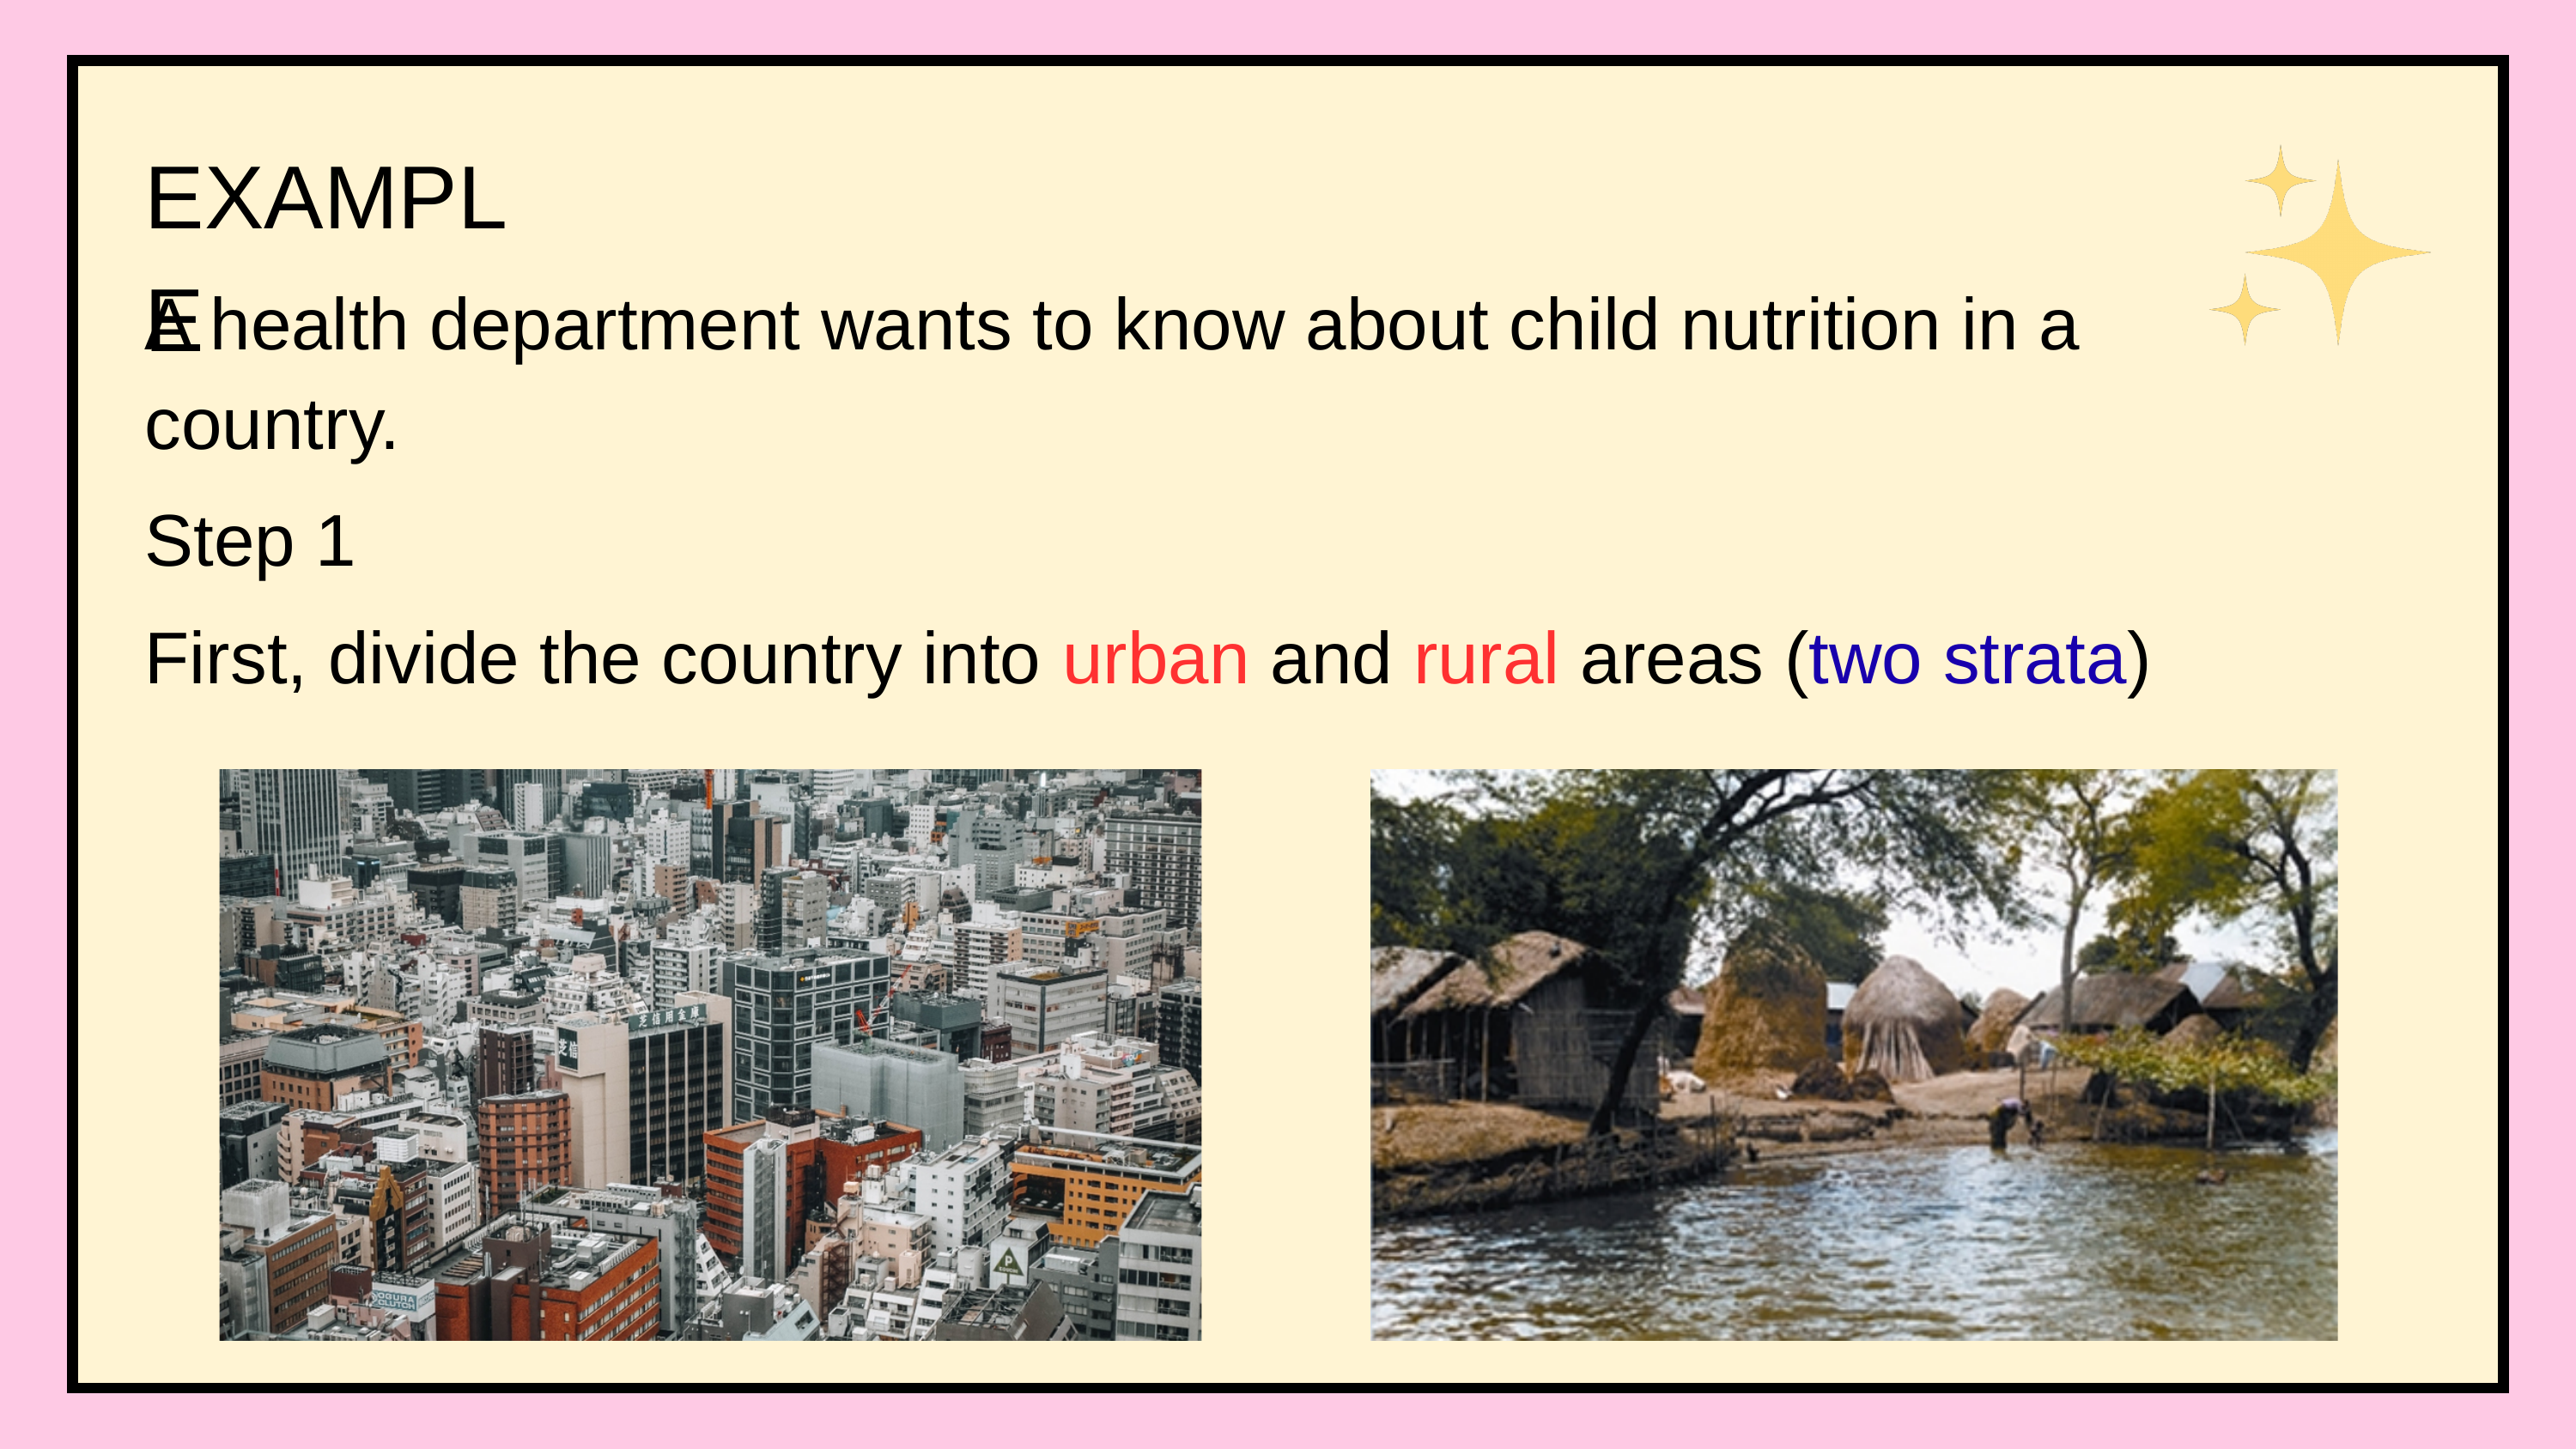

EXAMPLE

A health department wants to know about child nutrition in a country.

Step 1
First, divide the country into urban and rural areas (two strata)